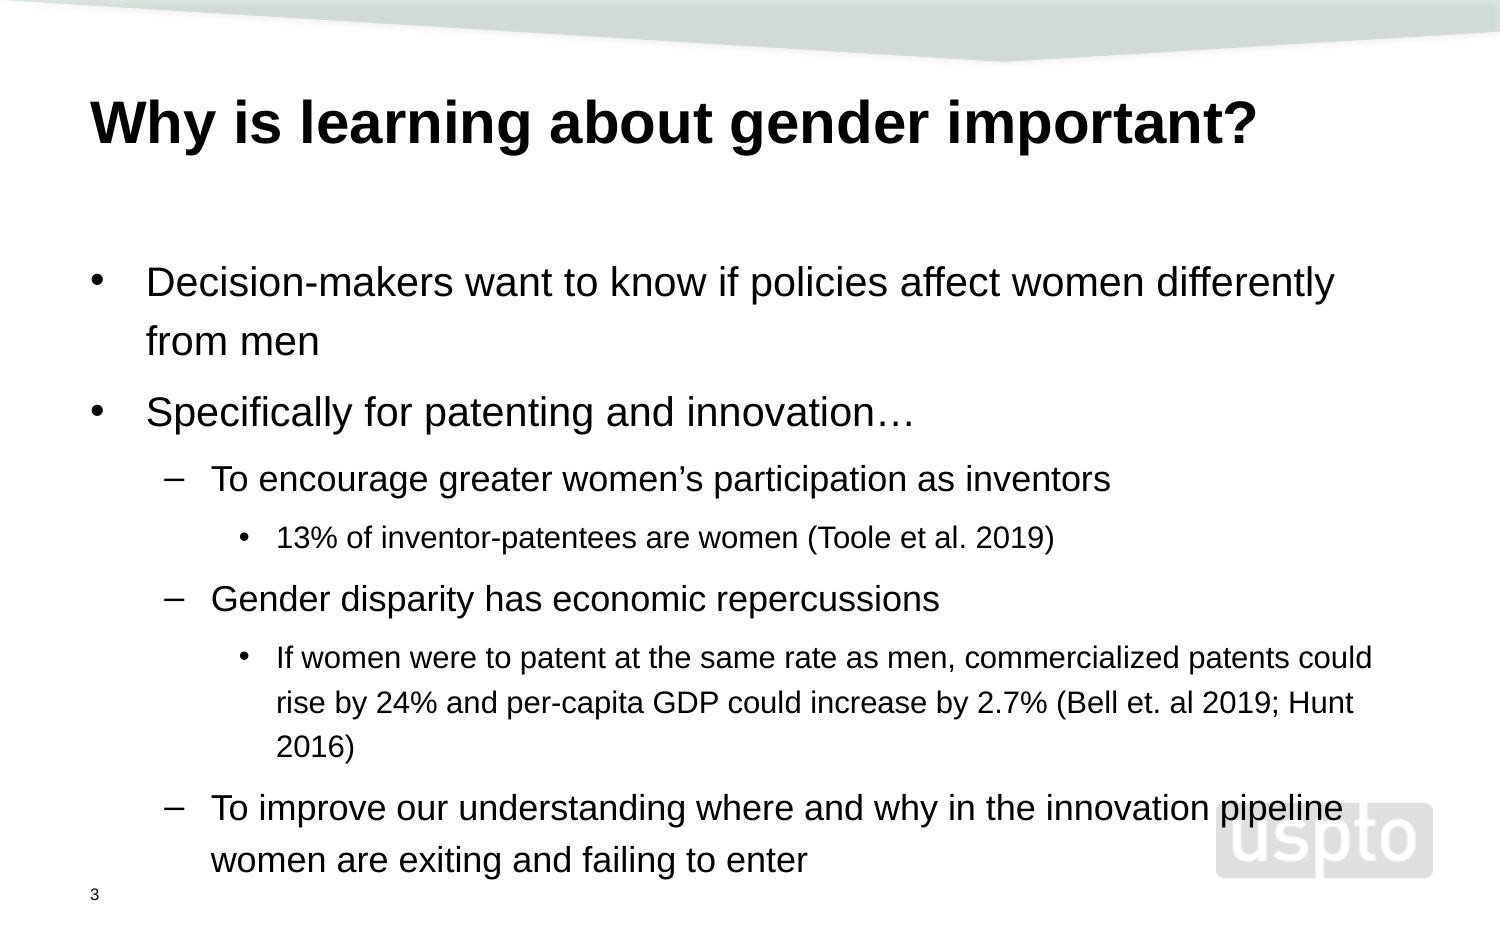

# Why is learning about gender important?
Decision-makers want to know if policies affect women differently from men
Specifically for patenting and innovation…
To encourage greater women’s participation as inventors
13% of inventor-patentees are women (Toole et al. 2019)
Gender disparity has economic repercussions
If women were to patent at the same rate as men, commercialized patents could rise by 24% and per-capita GDP could increase by 2.7% (Bell et. al 2019; Hunt 2016)
To improve our understanding where and why in the innovation pipeline women are exiting and failing to enter
3